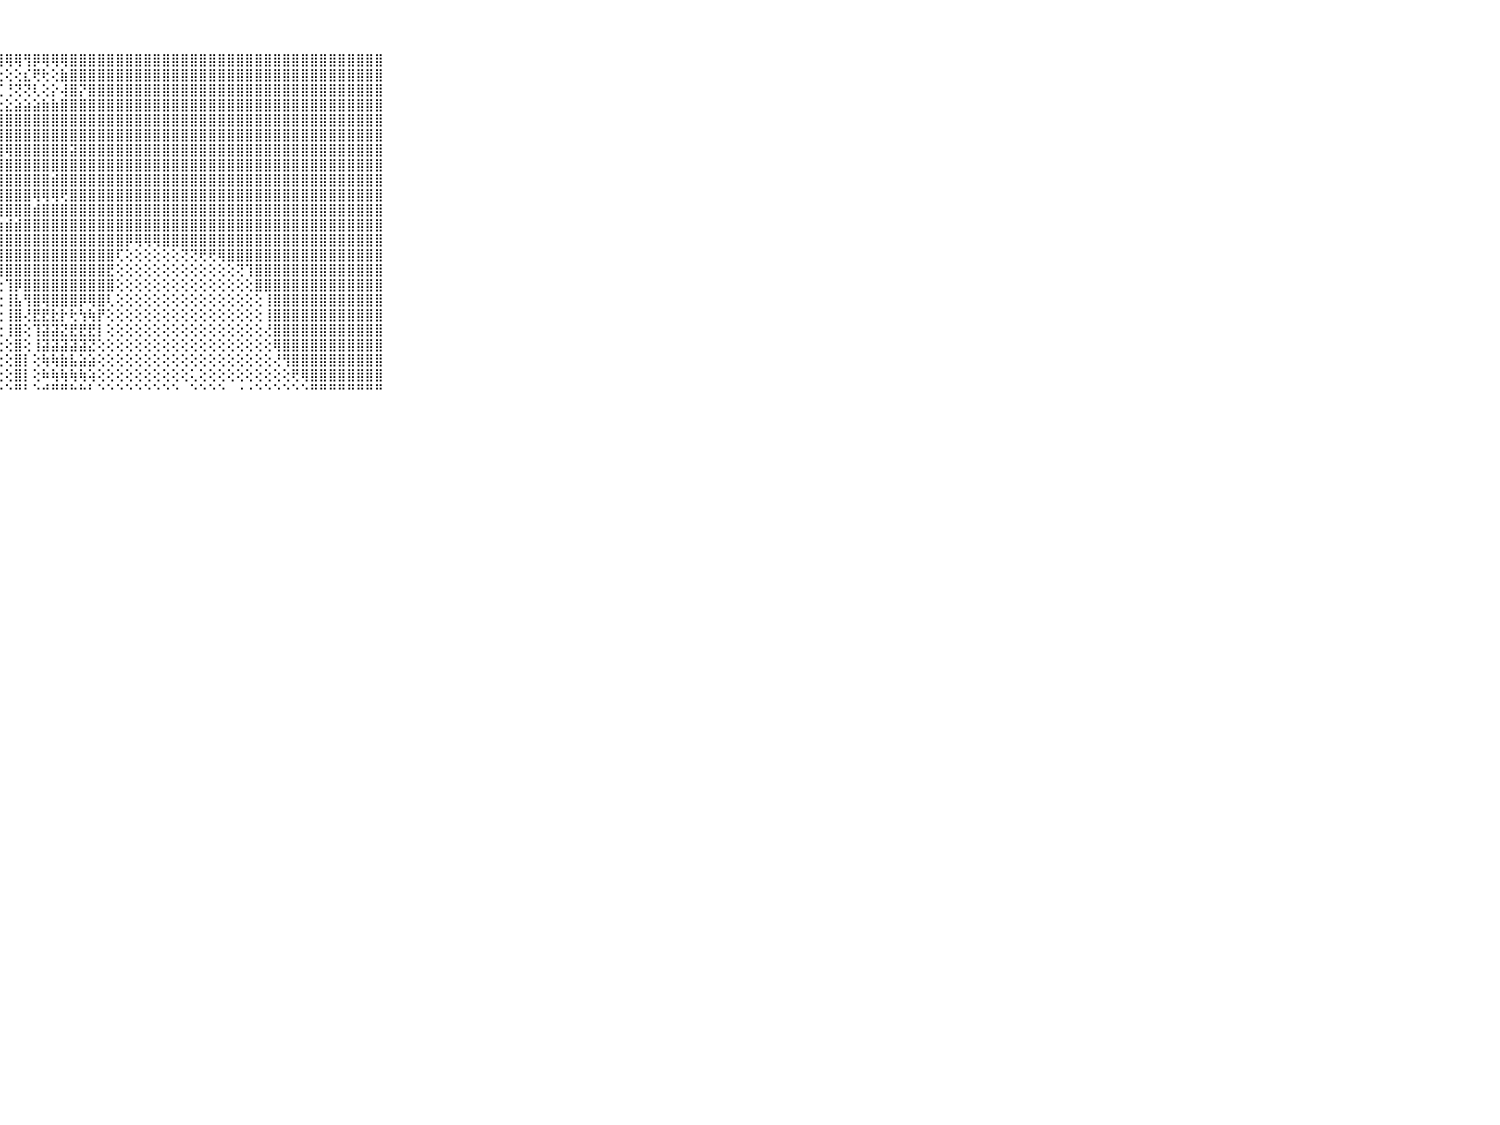

⠀⠀⠀⠀⠀⠀⠀⠀⠀⠀⠀⣿⣿⣿⣿⣿⣿⣿⣿⣿⣿⣿⣿⣿⣿⣿⣿⣿⢿⢿⢻⡿⢿⢿⢿⣿⣿⣿⣿⣿⣿⣿⣿⣿⣿⣿⣿⣿⣿⣿⣿⣿⣿⣿⣿⣿⣿⣿⣿⣿⣿⣿⣿⣿⣿⣿⣿⣿⣿⠀⠀⠀⠀⠀⠀⠀⠀⠀⠀⠀⠀
⠀⠀⠀⠀⠀⠀⠀⠀⠀⠀⠀⣿⣿⣿⣿⣿⣿⣿⣿⣿⣿⣿⣿⣿⣿⡿⠝⢕⢕⢕⣎⢟⢗⢕⣷⣿⣿⣿⣿⣿⣿⣿⣿⣿⣿⣿⣿⣿⣿⣿⣿⣿⣿⣿⣿⣿⣿⣿⣿⣿⣿⣿⣿⣿⣿⣿⣿⣿⣿⠀⠀⠀⠀⠀⠀⠀⠀⠀⠀⠀⠀
⠀⠀⠀⠀⠀⠀⠀⠀⠀⠀⠀⣿⣿⣿⣿⣿⣿⣿⣿⣿⣿⣿⣿⡿⢕⢔⢇⢎⢘⢝⢝⢇⢕⡕⢼⣿⡝⣿⣿⣿⣿⣿⣿⣿⣿⣿⣿⣿⣿⣿⣿⣿⣿⣿⣿⣿⣿⣿⣿⣿⣿⣿⣿⣿⣿⣿⣿⣿⣿⠀⠀⠀⠀⠀⠀⠀⠀⠀⠀⠀⠀
⠀⠀⠀⠀⠀⠀⠀⠀⠀⠀⠀⣿⣿⣿⣿⣿⣿⣿⣿⣿⣿⣿⣿⡇⢕⢕⢕⢕⣕⣵⣵⣵⣷⣷⣿⣿⣿⣿⣿⣿⣿⣿⣿⣿⣿⣿⣿⣿⣿⣿⣿⣿⣿⣿⣿⣿⣿⣿⣿⣿⣿⣿⣿⣿⣿⣿⣿⣿⣿⠀⠀⠀⠀⠀⠀⠀⠀⠀⠀⠀⠀
⠀⠀⠀⠀⠀⠀⠀⠀⠀⠀⠀⣿⣿⣿⣿⣿⣿⣿⣿⣿⣿⣿⣿⣕⢕⢕⣾⣿⣿⣿⣿⣿⣿⣿⣿⣿⣿⣿⣿⣿⣿⣿⣿⣿⣿⣿⣿⣿⣿⣿⣿⣿⣿⣿⣿⣿⣿⣿⣿⣿⣿⣿⣿⣿⣿⣿⣿⣿⣿⠀⠀⠀⠀⠀⠀⠀⠀⠀⠀⠀⠀
⠀⠀⠀⠀⠀⠀⠀⠀⠀⠀⠀⣿⣿⣿⣿⣿⣿⣿⣿⣿⣿⣿⣿⣿⡇⢕⣿⣿⣿⣿⣿⣿⣿⣿⣿⣿⣿⣿⣿⣿⣿⣿⣿⣿⣿⣿⣿⣿⣿⣿⣿⣿⣿⣿⣿⣿⣿⣿⣿⣿⣿⣿⣿⣿⣿⣿⣿⣿⣿⠀⠀⠀⠀⠀⠀⠀⠀⠀⠀⠀⠀
⠀⠀⠀⠀⠀⠀⠀⠀⠀⠀⠀⣿⣿⣿⣿⣿⣿⣿⣿⣿⣿⣿⣿⣿⣇⢕⣿⣿⢿⣿⣿⣿⣿⣿⣿⣽⣿⣿⣿⣿⣿⣿⣿⣿⣿⣿⣿⣿⣿⣿⣿⣿⣿⣿⣿⣿⣿⣿⣿⣿⣿⣿⣿⣿⣿⣿⣿⣿⣿⠀⠀⠀⠀⠀⠀⠀⠀⠀⠀⠀⠀
⠀⠀⠀⠀⠀⠀⠀⠀⠀⠀⠀⣿⣿⣿⣿⣿⣿⣿⣿⣿⣿⣿⣿⣿⣿⣿⣿⣿⣿⣿⣿⣿⣿⣿⣿⣿⣿⣿⣿⣿⣿⣿⣿⣿⣿⣿⣿⣿⣿⣿⣿⣿⣿⣿⣿⣿⣿⣿⣿⣿⣿⣿⣿⣿⣿⣿⣿⣿⣿⠀⠀⠀⠀⠀⠀⠀⠀⠀⠀⠀⠀
⠀⠀⠀⠀⠀⠀⠀⠀⠀⠀⠀⣿⣿⣿⣿⣿⣿⣿⣿⣿⣿⣿⣿⣿⣿⣿⣿⣿⣿⣿⣿⣿⣿⣾⣿⣿⣿⣿⣿⣿⣿⣿⣿⣿⣿⣿⣿⣿⣿⣿⣿⣿⣿⣿⣿⣿⣿⣿⣿⣿⣿⣿⣿⣿⣿⣿⣿⣿⣿⠀⠀⠀⠀⠀⠀⠀⠀⠀⠀⠀⠀
⠀⠀⠀⠀⠀⠀⠀⠀⠀⠀⠀⣿⣿⣿⣿⣿⣿⣿⣿⣿⣿⣿⣿⣿⣿⣿⣿⣿⣿⣿⣿⢿⢿⢿⢟⣿⣿⣿⣿⣿⣿⣿⣿⣿⣿⣿⣿⣿⣿⣿⣿⣿⣿⣿⣿⣿⣿⣿⣿⣿⣿⣿⣿⣿⣿⣿⣿⣿⣿⠀⠀⠀⠀⠀⠀⠀⠀⠀⠀⠀⠀
⠀⠀⠀⠀⠀⠀⠀⠀⠀⠀⠀⣿⣿⣿⣿⣿⣿⣿⣿⣿⣿⣿⣿⣿⣿⣿⣿⣿⣿⣿⣿⣾⣿⣿⣿⣿⣿⣿⣿⣿⣿⣿⣿⣿⣿⣿⣿⣿⣿⣿⣿⣿⣿⣿⣿⣿⣿⣿⣿⣿⣿⣿⣿⣿⣿⣿⣿⣿⣿⠀⠀⠀⠀⠀⠀⠀⠀⠀⠀⠀⠀
⠀⠀⠀⠀⠀⠀⠀⠀⠀⠀⠀⣿⣿⣿⣿⣿⣿⣿⣿⣿⣿⣿⣿⣿⣿⣿⣷⣵⣾⣾⣿⣿⣿⣿⣿⣿⣿⣿⣿⣿⣿⣿⣿⣿⣿⣿⣿⣿⣿⣿⣿⣿⣿⣿⣿⣿⣿⣿⣿⣿⣿⣿⣿⣿⣿⣿⣿⣿⣿⠀⠀⠀⠀⠀⠀⠀⠀⠀⠀⠀⠀
⠀⠀⠀⠀⠀⠀⠀⠀⠀⠀⠀⣿⣿⣿⣿⣿⣿⣿⣿⣿⣿⣿⣿⣿⣿⣿⣿⣿⣿⣿⣿⣿⣿⣿⣿⣿⣿⣿⣿⣿⣿⡿⢿⢿⢿⣿⣿⣿⣿⣿⣿⣿⣿⣿⣿⣿⣿⣿⣿⣿⣿⣿⣿⣿⣿⣿⣿⣿⣿⠀⠀⠀⠀⠀⠀⠀⠀⠀⠀⠀⠀
⠀⠀⠀⠀⠀⠀⠀⠀⠀⠀⠀⣿⣿⣿⣿⣿⣿⣿⣿⣿⣿⣿⣿⣿⣿⣿⢿⢿⣿⣿⣿⣿⣿⣿⣿⣿⣿⣿⣿⣿⢏⢕⢕⢕⢕⢕⢕⢝⢝⢟⢟⢿⣿⣿⣿⣿⣿⣿⣿⣿⣿⣿⣿⣿⣿⣿⣿⣿⣿⠀⠀⠀⠀⠀⠀⠀⠀⠀⠀⠀⠀
⠀⠀⠀⠀⠀⠀⠀⠀⠀⠀⠀⣿⣿⣿⣿⣿⣿⣿⣿⣿⣿⣿⣿⢟⠏⠕⢕⢼⣿⣿⣿⣿⣿⣿⣿⣿⣿⣿⣿⣟⢕⢕⢕⢕⢕⢕⢕⢕⢕⢕⢕⢕⢕⢝⢹⣿⣿⣿⣿⣿⣿⣿⣿⣿⣿⣿⣿⣿⣿⠀⠀⠀⠀⠀⠀⠀⠀⠀⠀⠀⠀
⠀⠀⠀⠀⠀⠀⠀⠀⠀⠀⠀⣿⣿⣿⣿⣿⣿⣿⣿⣿⡿⠏⠕⠅⠁⢔⢕⢕⢹⡿⣿⣿⣿⣿⣿⣿⣿⣿⣿⣿⢕⢕⢕⢕⢕⢕⢕⢕⢕⢕⢕⢕⢕⢕⢕⣿⣿⣿⣿⣿⣿⣿⣿⣿⣿⣿⣿⣿⣿⠀⠀⠀⠀⠀⠀⠀⠀⠀⠀⠀⠀
⠀⠀⠀⠀⠀⠀⠀⠀⠀⠀⠀⣿⡻⢿⣿⣿⣿⣿⢟⢝⢕⢔⢔⢔⢕⢕⢕⢕⢸⣧⢻⣿⢿⣿⣿⣿⡿⢿⣿⢇⢕⢕⢕⢕⢕⢕⢕⢕⢕⢕⢕⢕⢕⢕⢕⢕⢸⣿⣿⣿⣿⣿⣿⣿⣿⣿⣿⣿⣿⠀⠀⠀⠀⠀⠀⠀⠀⠀⠀⠀⠀
⠀⠀⠀⠀⠀⠀⠀⠀⠀⠀⠀⣿⡇⢞⢻⣿⣿⡇⢑⠑⠑⢕⢕⢕⢕⢕⢕⢕⢸⣿⢜⣟⣟⣗⡗⢗⢳⢷⡟⢕⢕⢕⢕⢕⢕⢕⢕⢕⢕⢕⢕⢕⢕⢕⢕⢕⢸⣿⣿⣿⣿⣿⣿⣿⣿⣿⣿⣿⣿⠀⠀⠀⠀⠀⠀⠀⠀⠀⠀⠀⠀
⠀⠀⠀⠀⠀⠀⠀⠀⠀⠀⠀⣿⡇⢕⢕⣿⣿⡇⠁⠕⢔⢕⢕⢕⢕⢕⢕⢕⢸⣿⢕⢹⣽⣽⣝⣟⣟⣟⡇⢕⢕⢕⢕⢕⢕⢕⢕⢕⢕⢕⢕⢕⢕⢕⢕⢕⢜⣿⣿⣿⣿⣿⣿⣿⣿⣿⣿⣿⣿⠀⠀⠀⠀⠀⠀⠀⠀⠀⠀⠀⠀
⠀⠀⠀⠀⠀⠀⠀⠀⠀⠀⠀⢜⢕⢕⢱⣿⣿⡇⠀⠀⢕⢕⢕⢕⢕⢕⢕⢕⢕⣿⢕⢸⣽⣽⣽⣽⣽⣝⢕⢕⢕⢕⢕⢕⢕⢕⢕⢕⢕⢕⢕⢕⢕⢕⢕⢕⢕⢿⣿⣿⣿⣿⣿⣿⣿⣿⣿⣿⣿⠀⠀⠀⠀⠀⠀⠀⠀⠀⠀⠀⠀
⠀⠀⠀⠀⠀⠀⠀⠀⠀⠀⠀⢕⢕⢕⢸⣿⡿⢄⢀⠀⠕⢕⢕⢕⢕⢕⢕⢕⢕⣿⡇⢕⢷⢷⣷⣧⣵⣵⢕⢕⢕⢕⢕⢕⢕⢕⢕⢕⢕⢕⢕⢕⢕⢕⢕⢕⢕⢜⢻⣿⣿⣿⣿⣿⣿⣿⣿⣿⣿⠀⠀⠀⠀⠀⠀⠀⠀⠀⠀⠀⠀
⠀⠀⠀⠀⠀⠀⠀⠀⠀⠀⠀⢕⢕⢕⢕⢝⡗⠄⢄⠀⠀⢕⢕⢕⢕⢕⢕⢕⢕⣿⡇⢕⠷⢷⢷⢷⢷⢵⢕⢕⢕⢕⢕⢕⢕⢕⢕⢕⢅⢕⢕⢕⢕⢕⢕⢕⢕⢕⢕⢟⢿⣿⣿⣿⣿⣿⣿⣿⣿⠀⠀⠀⠀⠀⠀⠀⠀⠀⠀⠀⠀
⠀⠀⠀⠀⠀⠀⠀⠀⠀⠀⠀⠑⠑⠑⠑⠑⠁⠀⠁⠐⠀⠑⠑⠑⠑⠑⠑⠑⠑⠛⠃⠑⠚⠛⠛⠓⠓⠃⠑⠑⠑⠑⠑⠑⠑⠑⠑⠀⠑⠑⠑⠑⠀⠐⠐⠑⠑⠑⠑⠑⠑⠛⠛⠛⠛⠛⠛⠛⠛⠀⠀⠀⠀⠀⠀⠀⠀⠀⠀⠀⠀